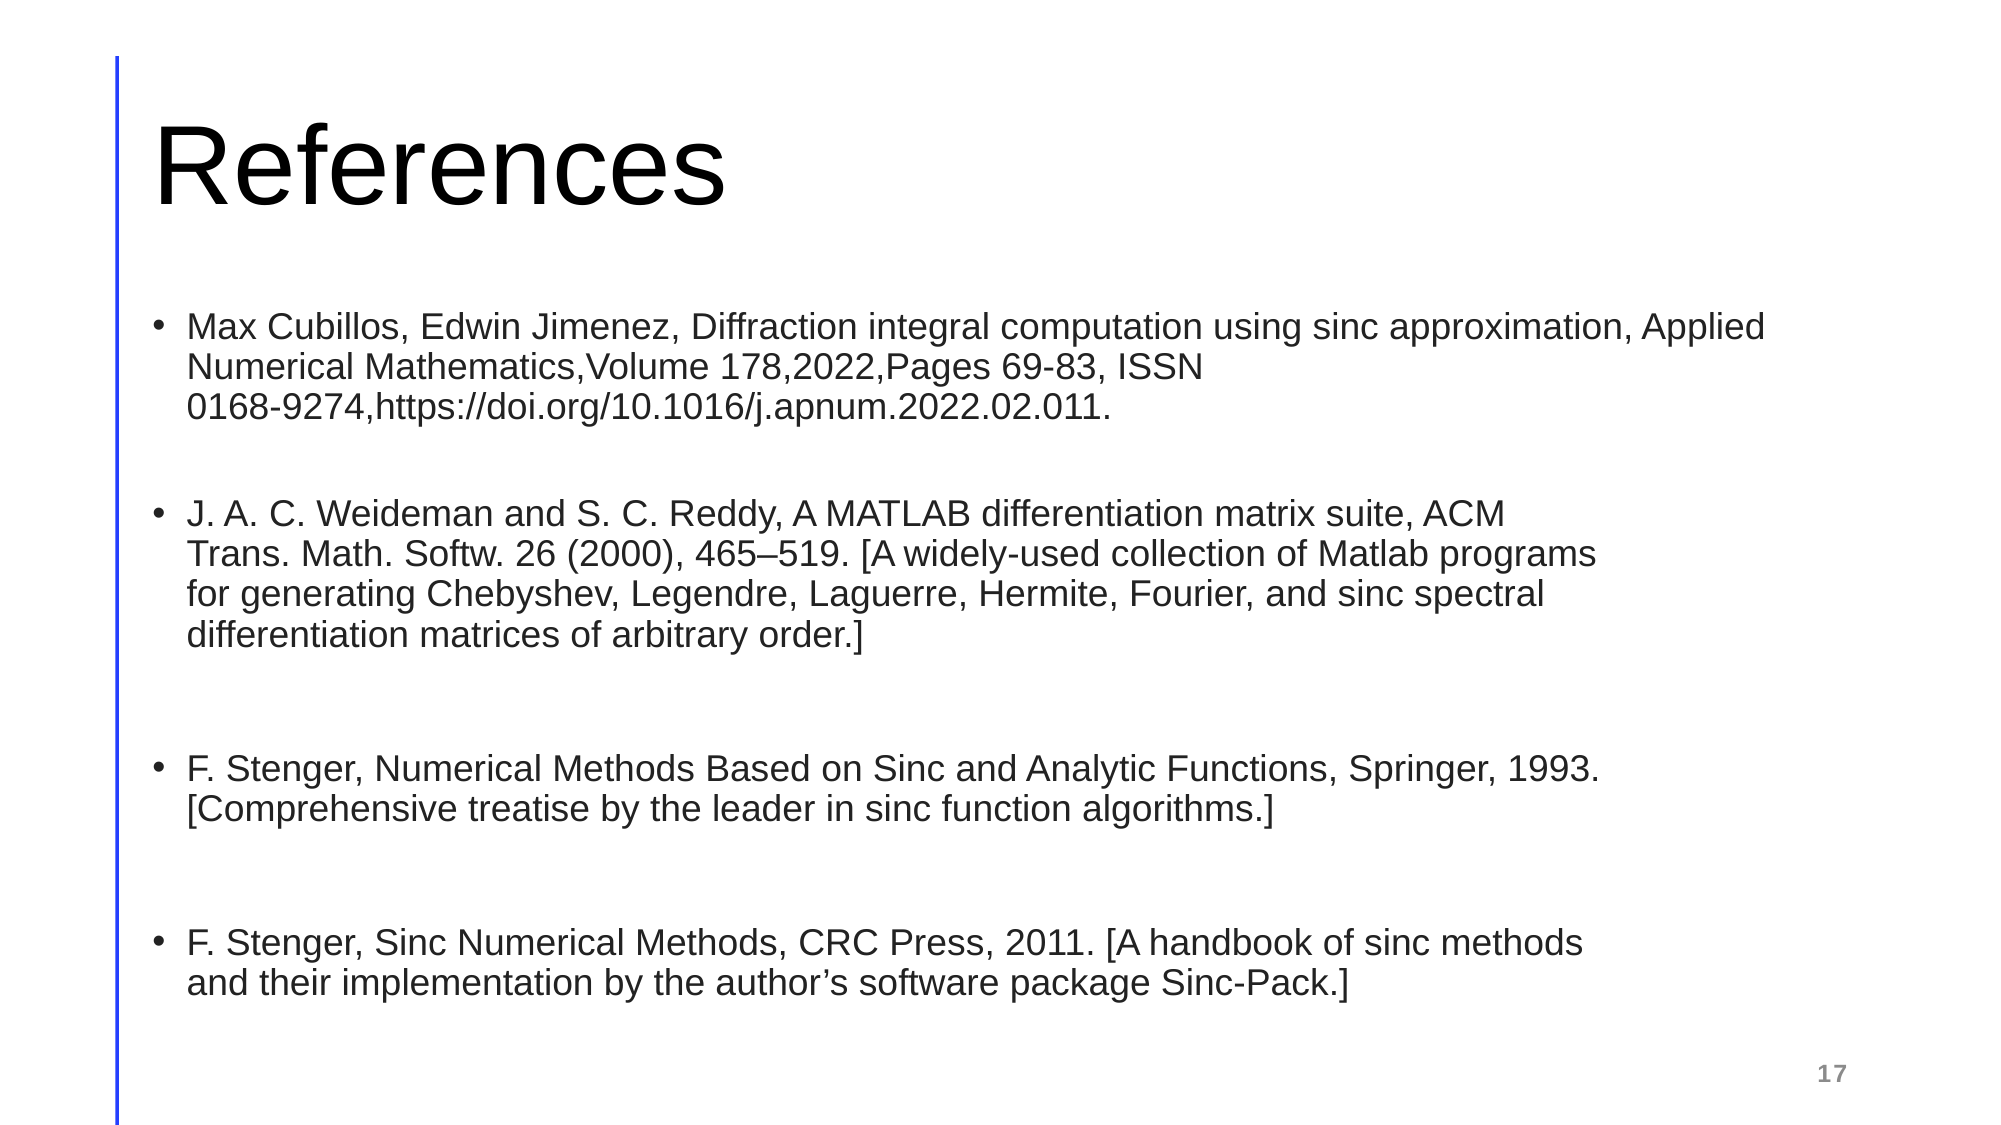

# References
Max Cubillos, Edwin Jimenez, Diffraction integral computation using sinc approximation, Applied Numerical Mathematics,Volume 178,2022,Pages 69-83, ISSN 0168-9274,https://doi.org/10.1016/j.apnum.2022.02.011.

J. A. C. Weideman and S. C. Reddy, A MATLAB differentiation matrix suite, ACM
Trans. Math. Softw. 26 (2000), 465–519. [A widely-used collection of Matlab programs
for generating Chebyshev, Legendre, Laguerre, Hermite, Fourier, and sinc spectral
differentiation matrices of arbitrary order.]
F. Stenger, Numerical Methods Based on Sinc and Analytic Functions, Springer, 1993.
[Comprehensive treatise by the leader in sinc function algorithms.]
F. Stenger, Sinc Numerical Methods, CRC Press, 2011. [A handbook of sinc methods
and their implementation by the author’s software package Sinc-Pack.]

17